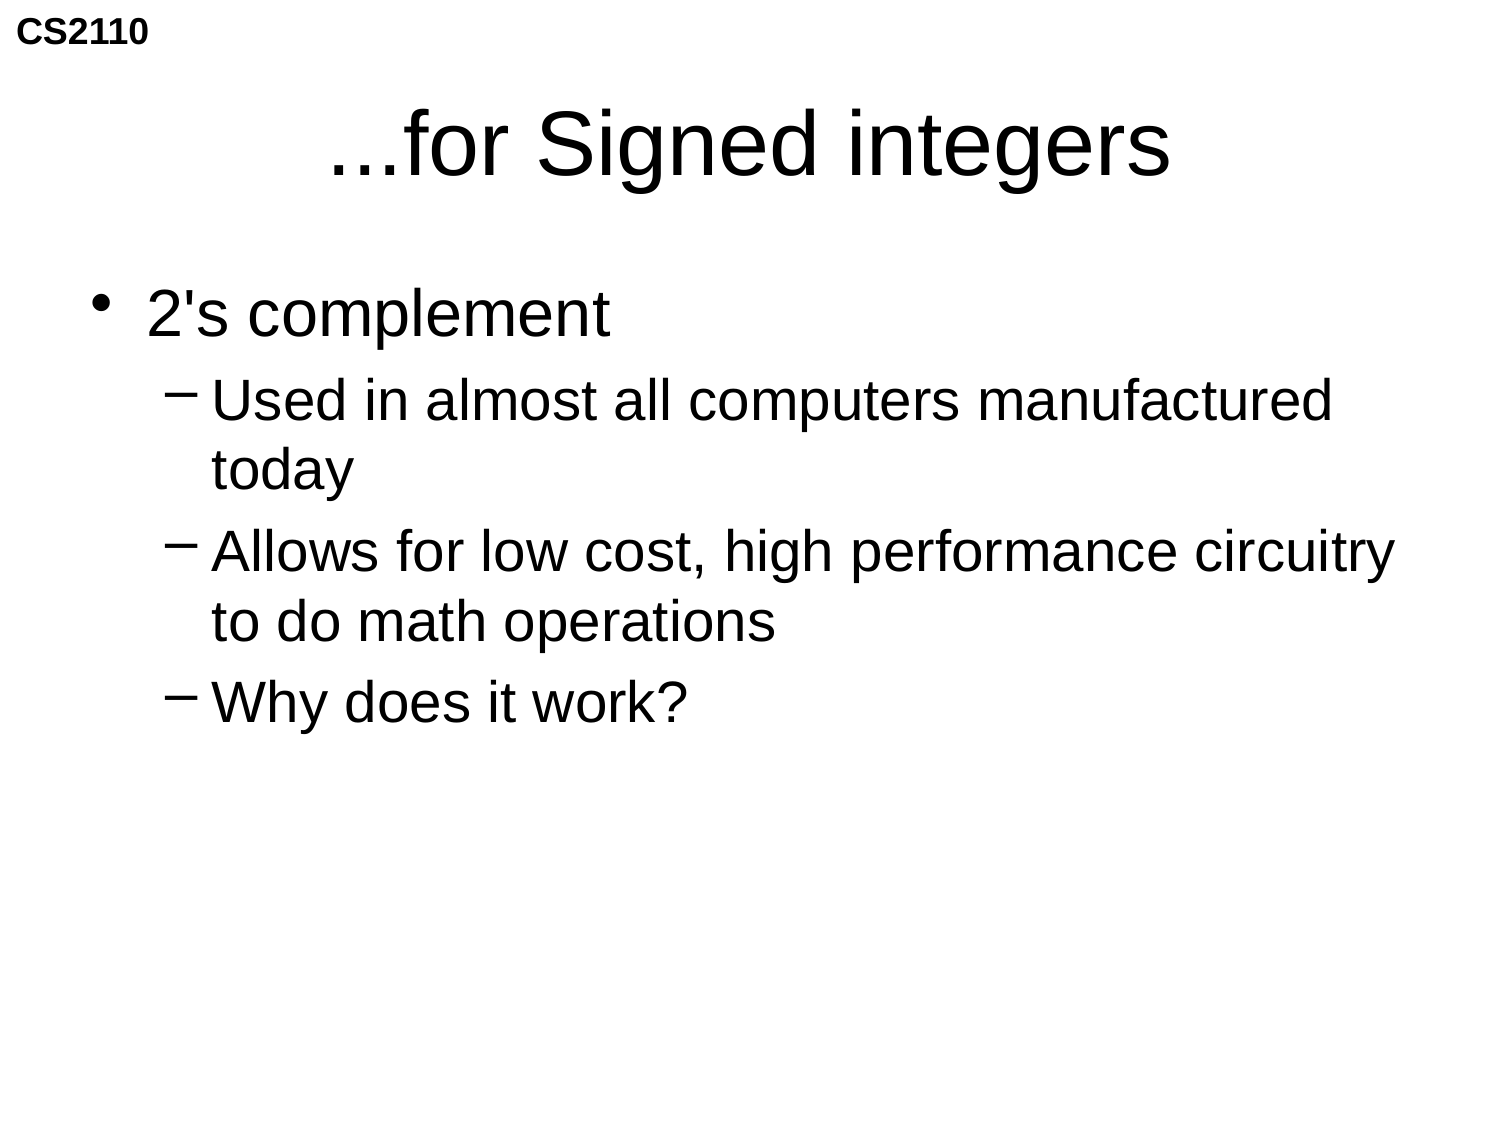

# ...for Signed integers
2's complement
Used in almost all computers manufactured today
Allows for low cost, high performance circuitry to do math operations
Why does it work?